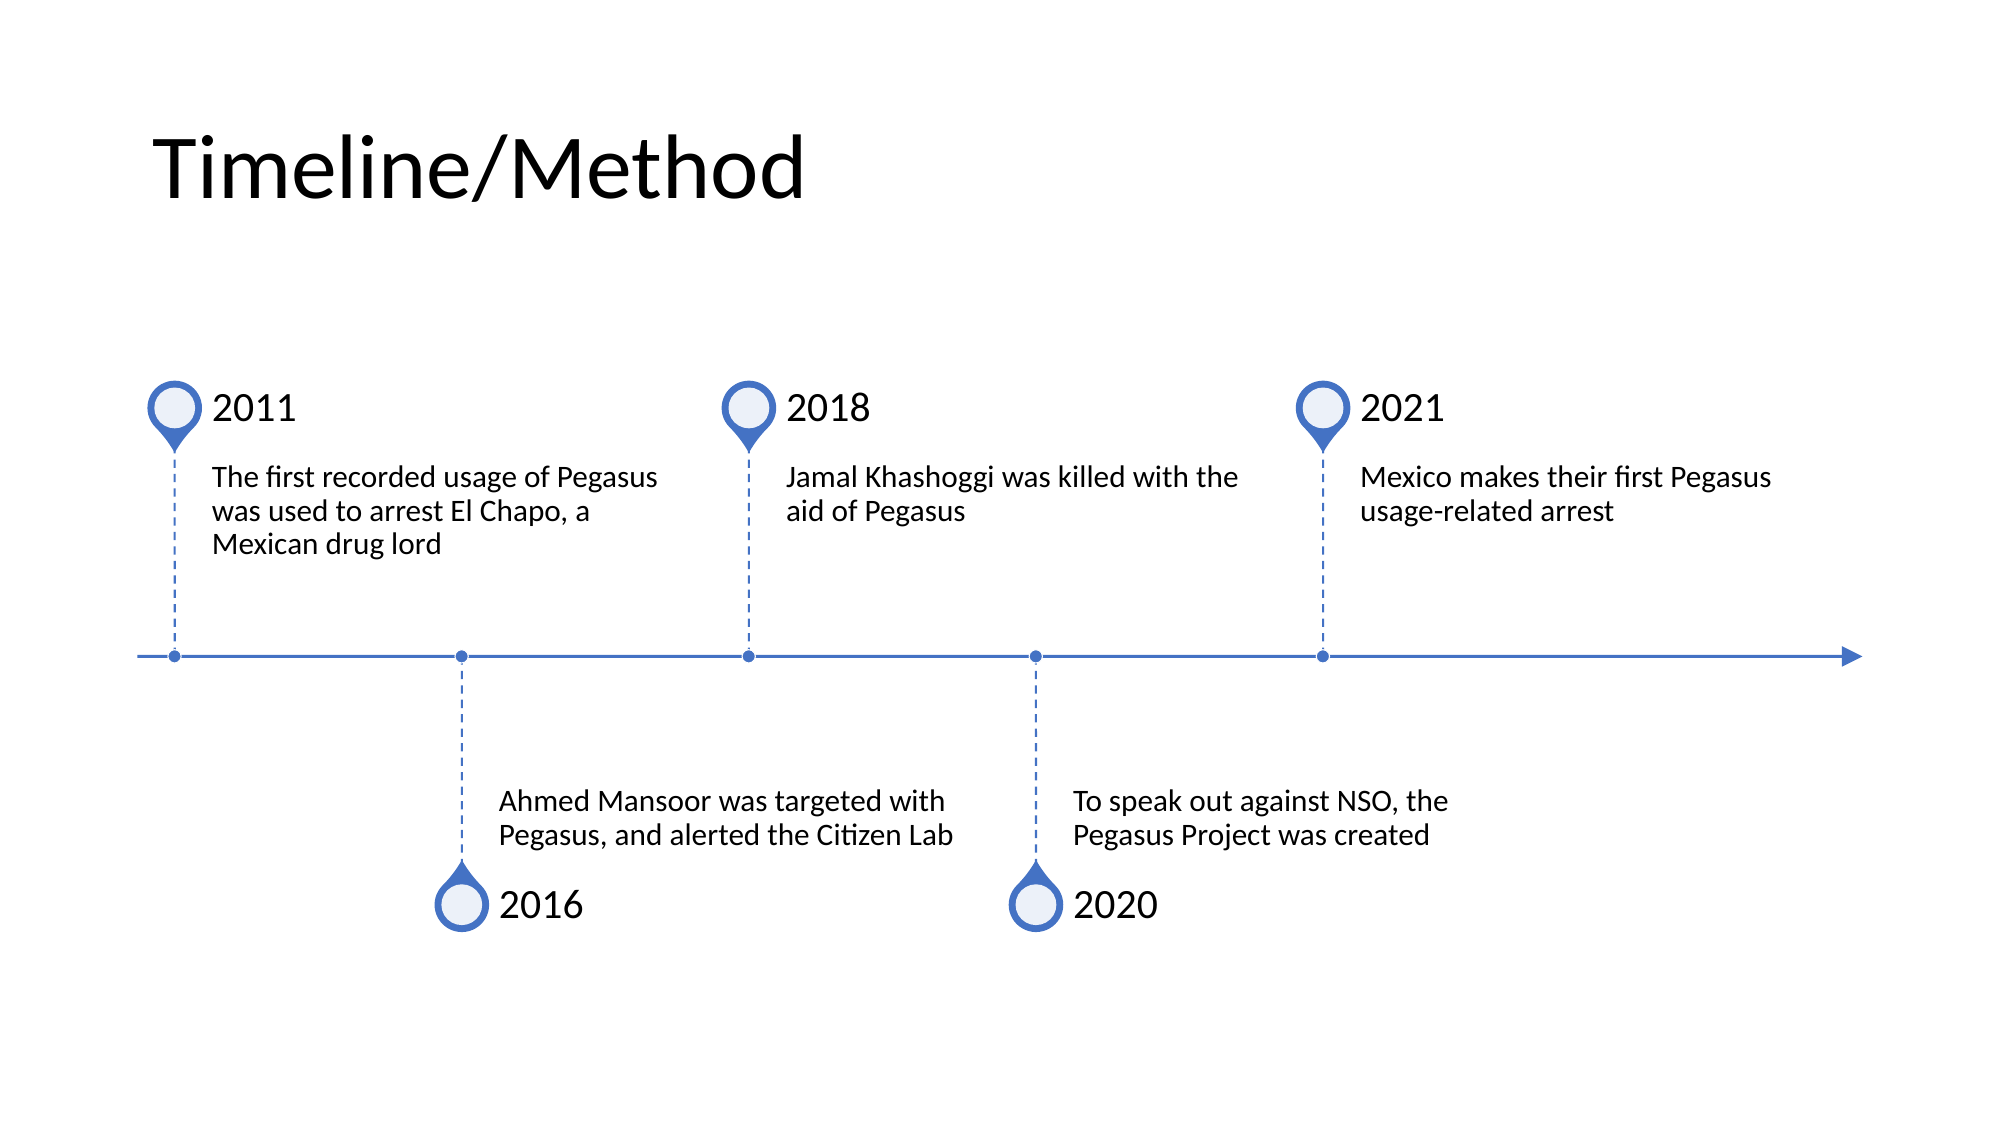

# Timeline/Method
The first recorded usage of Pegasus was used to arrest El Chapo, a Mexican drug lord
2011
Ahmed Mansoor was targeted with Pegasus, and alerted the Citizen Lab
2016
Jamal Khashoggi was killed with the aid of Pegasus
2018
To speak out against NSO, the Pegasus Project was created
2020
Mexico makes their first Pegasus usage-related arrest
2021